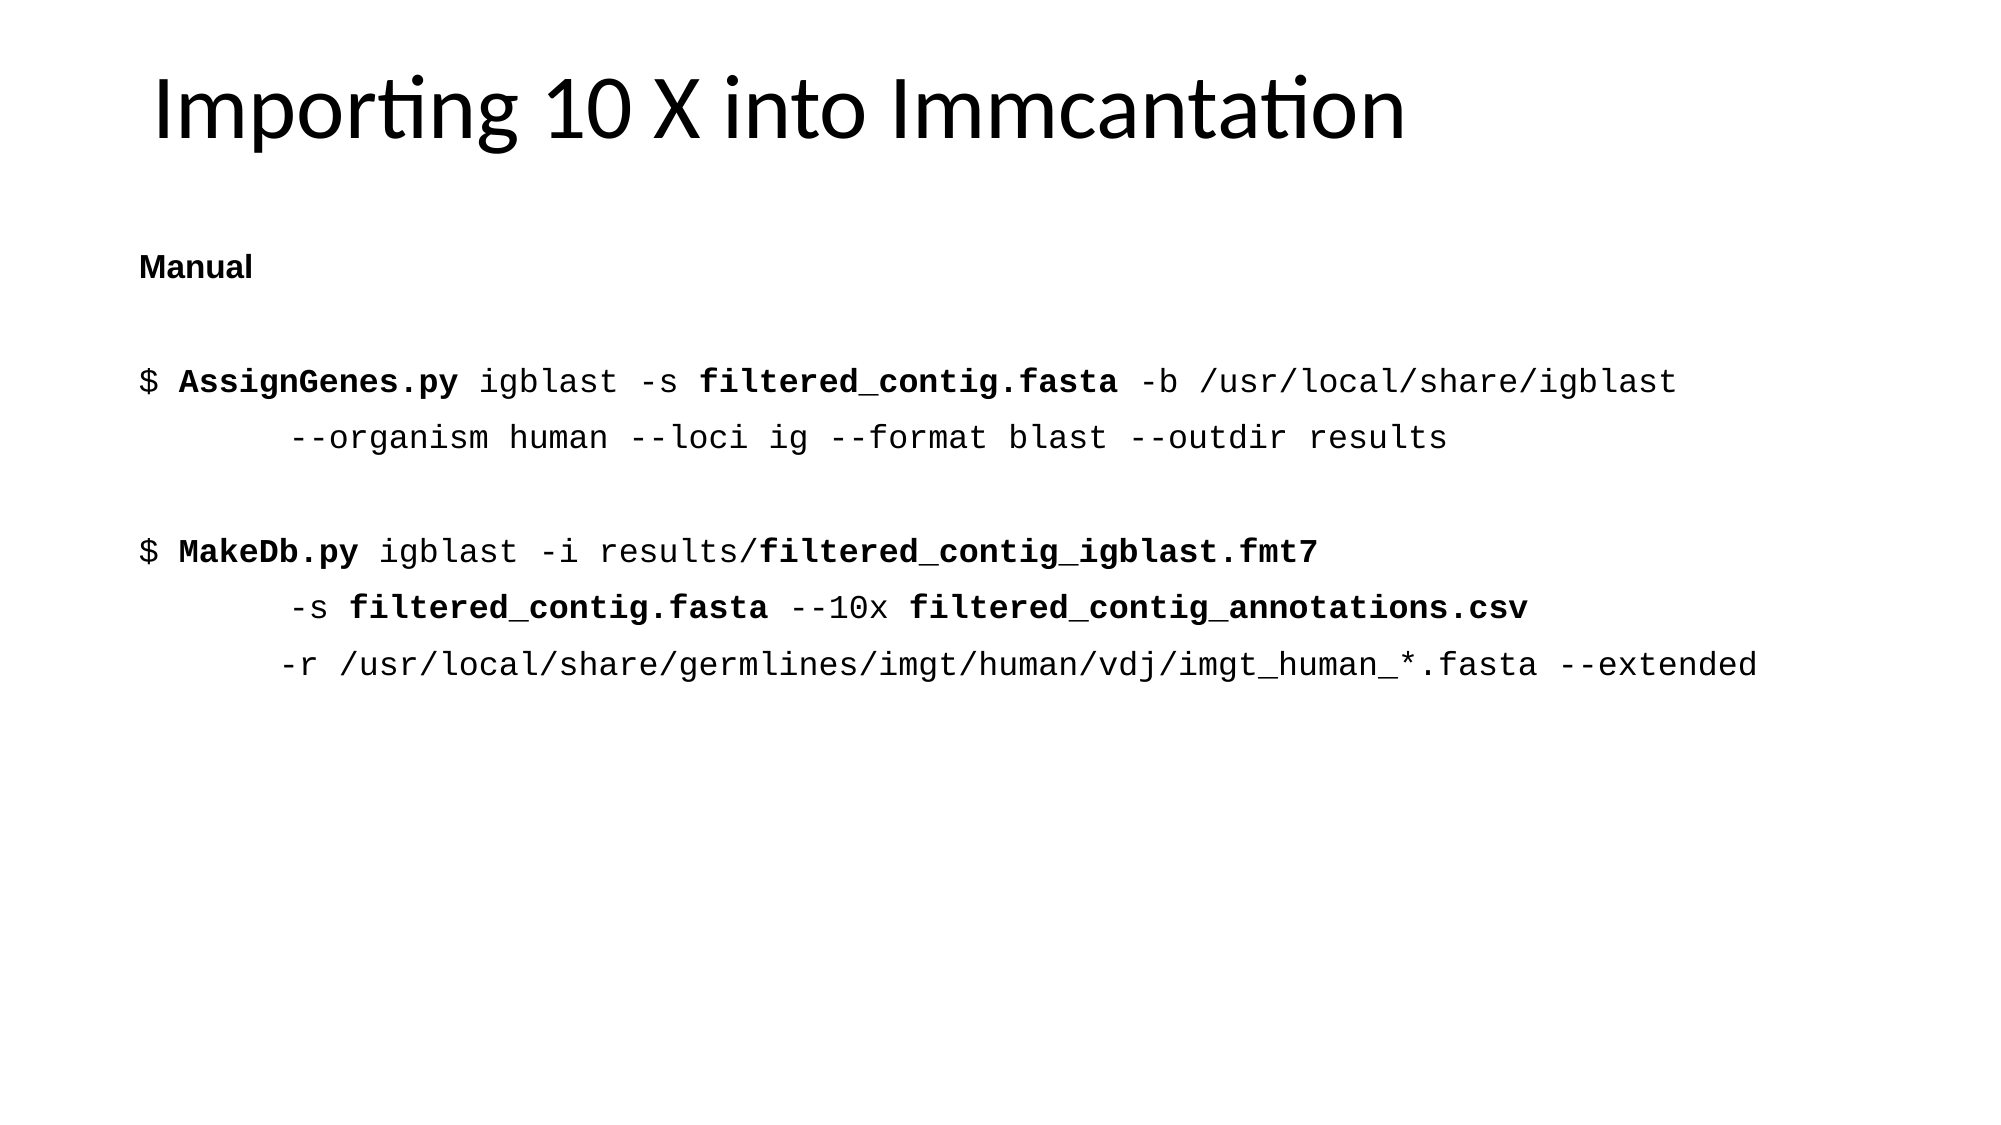

# Importing 10 X into Immcantation
Manual

$ AssignGenes.py igblast -s filtered_contig.fasta -b /usr/local/share/igblast
	--organism human --loci ig --format blast --outdir results

$ MakeDb.py igblast -i results/filtered_contig_igblast.fmt7
	-s filtered_contig.fasta --10x filtered_contig_annotations.csv
       -r /usr/local/share/germlines/imgt/human/vdj/imgt_human_*.fasta --extended